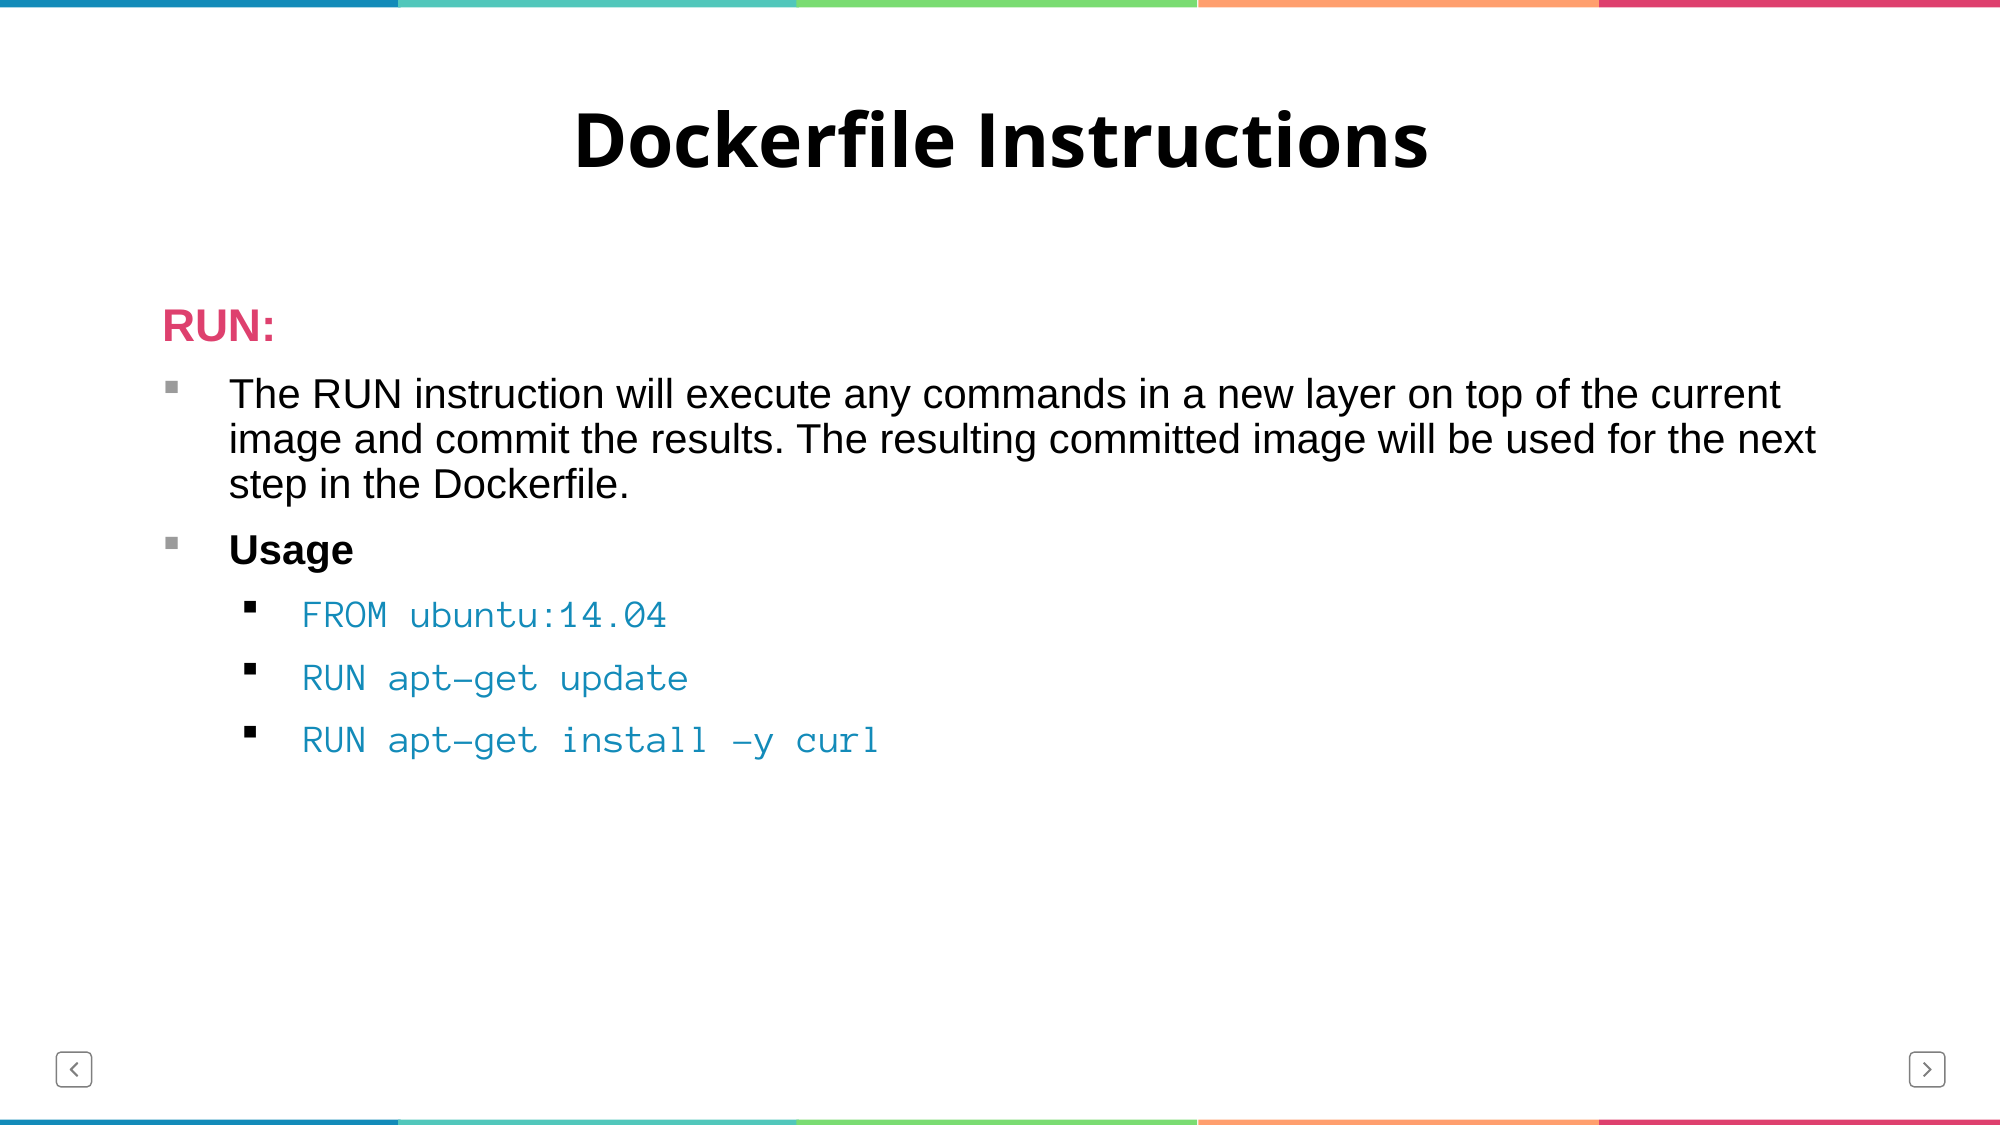

# Dockerfile Instructions

RUN:
The RUN instruction will execute any commands in a new layer on top of the current image and commit the results. The resulting committed image will be used for the next step in the Dockerfile.
Usage
FROM ubuntu:14.04
RUN apt-get update
RUN apt-get install –y curl